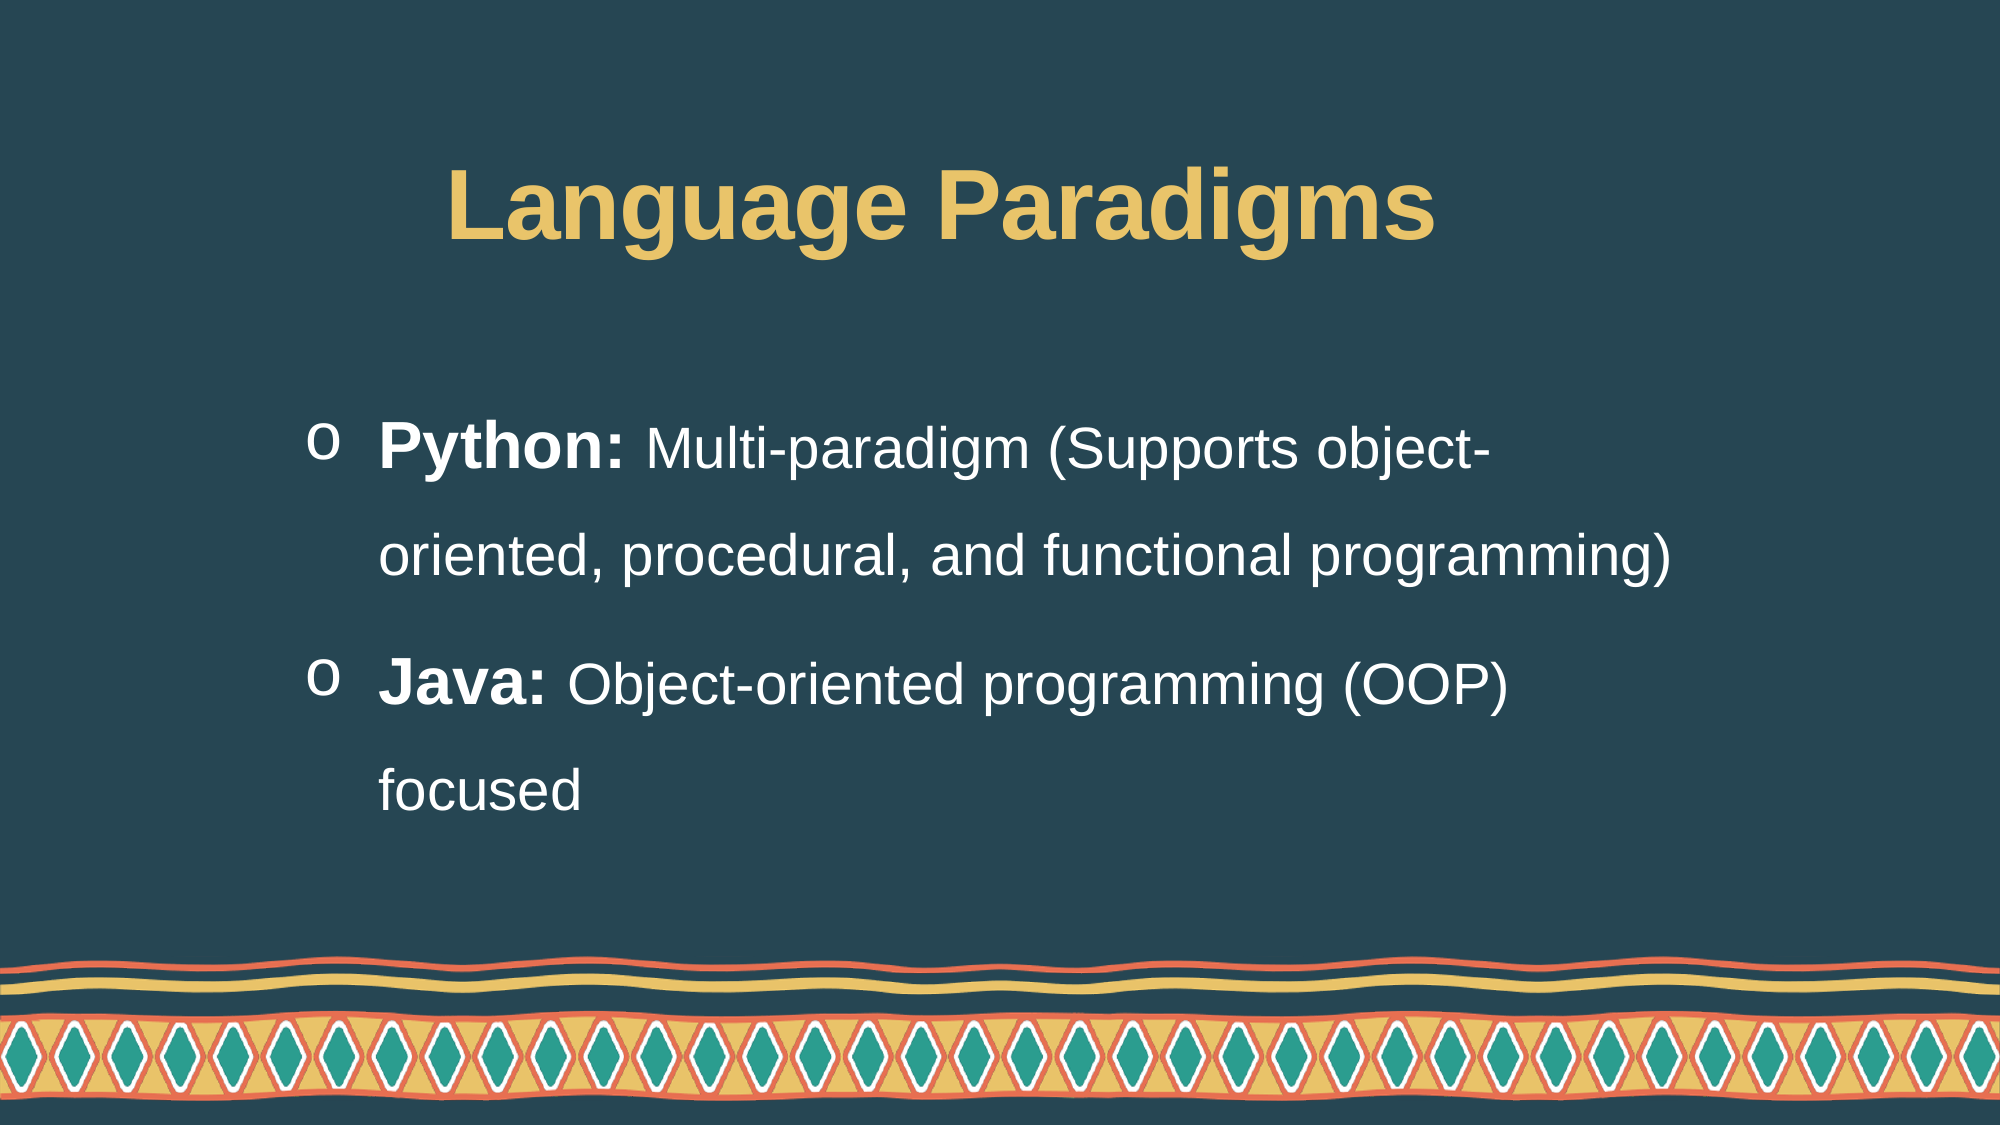

# Language Paradigms

Python: Multi-paradigm (Supports object-oriented, procedural, and functional programming)
Java: Object-oriented programming (OOP) focused